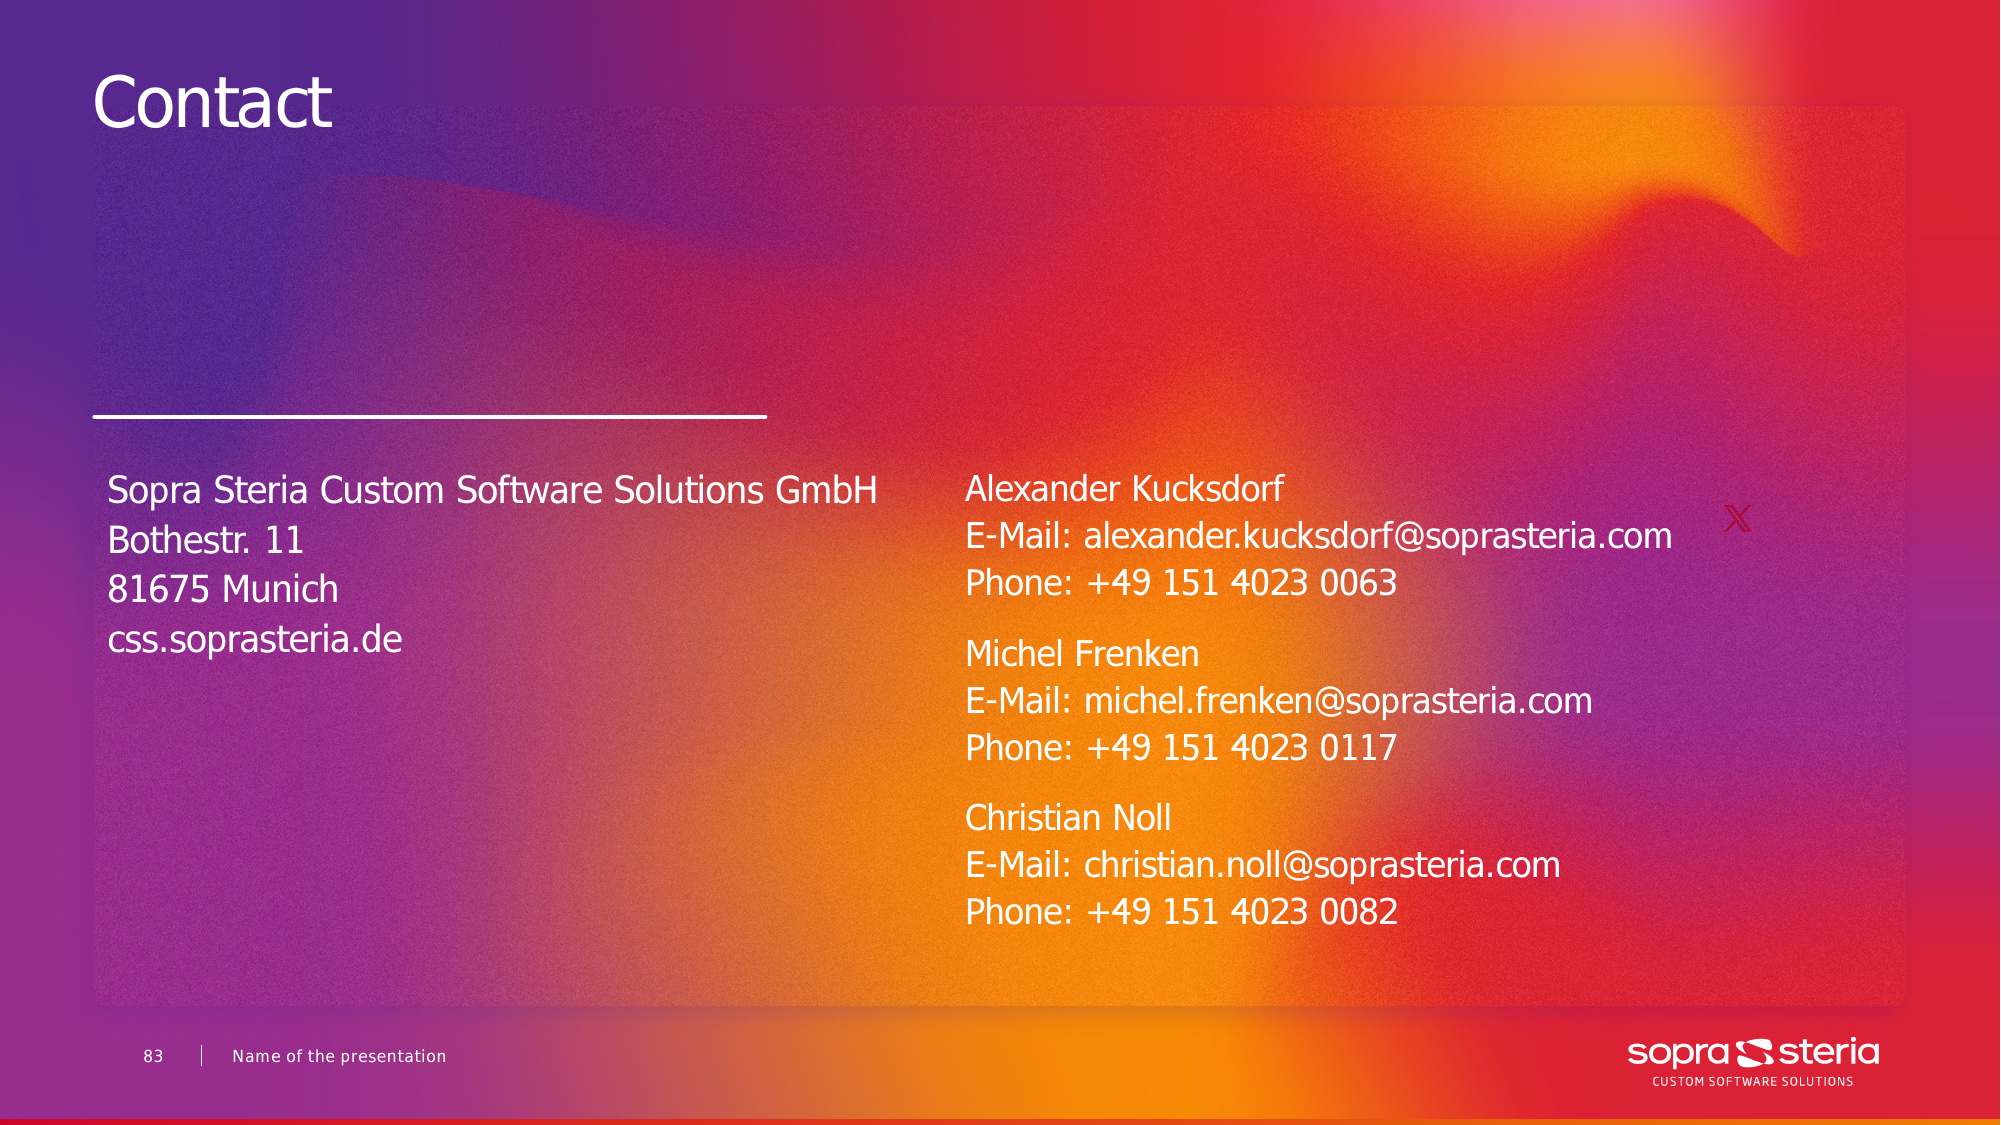

# Contact
Sopra Steria Custom Software Solutions GmbH
Bothestr. 11
81675 Munich
css.soprasteria.de
Alexander Kucksdorf
E-Mail: alexander.kucksdorf@soprasteria.com
Phone: +49 151 4023 0063
Michel Frenken
E-Mail: michel.frenken@soprasteria.com
Phone: +49 151 4023 0117
Christian Noll
E-Mail: christian.noll@soprasteria.com
Phone: +49 151 4023 0082
Name of the presentation